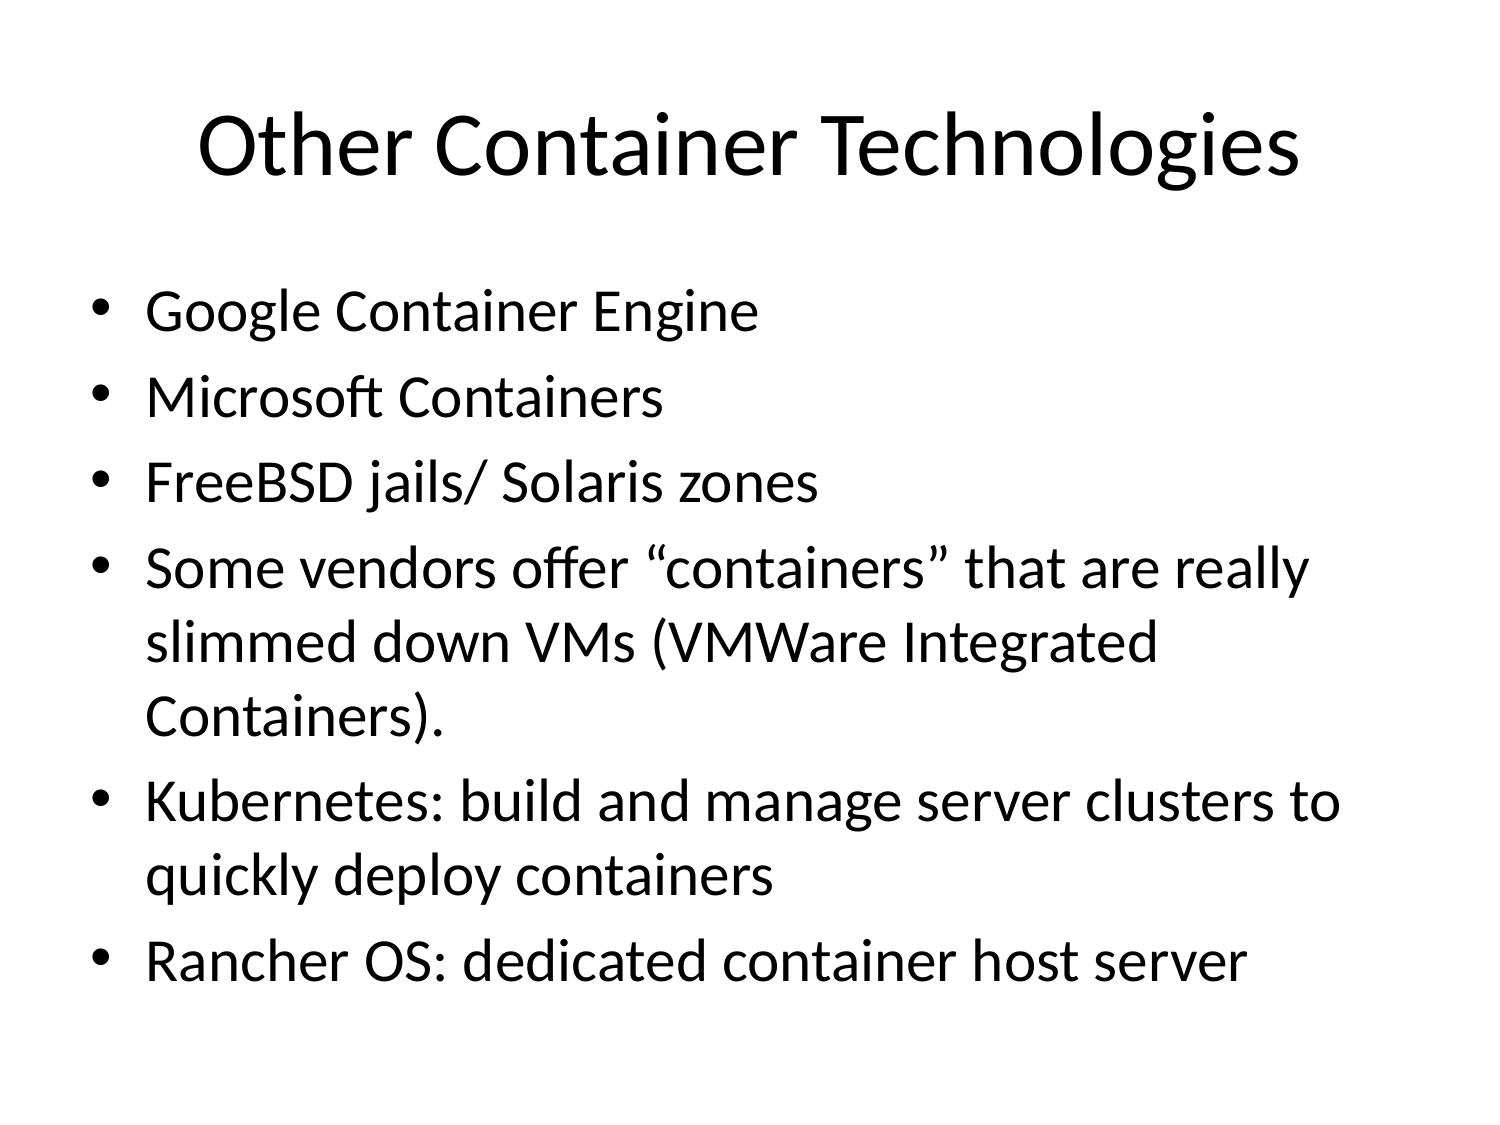

# Other Container Technologies
Google Container Engine
Microsoft Containers
FreeBSD jails/ Solaris zones
Some vendors offer “containers” that are really slimmed down VMs (VMWare Integrated Containers).
Kubernetes: build and manage server clusters to quickly deploy containers
Rancher OS: dedicated container host server